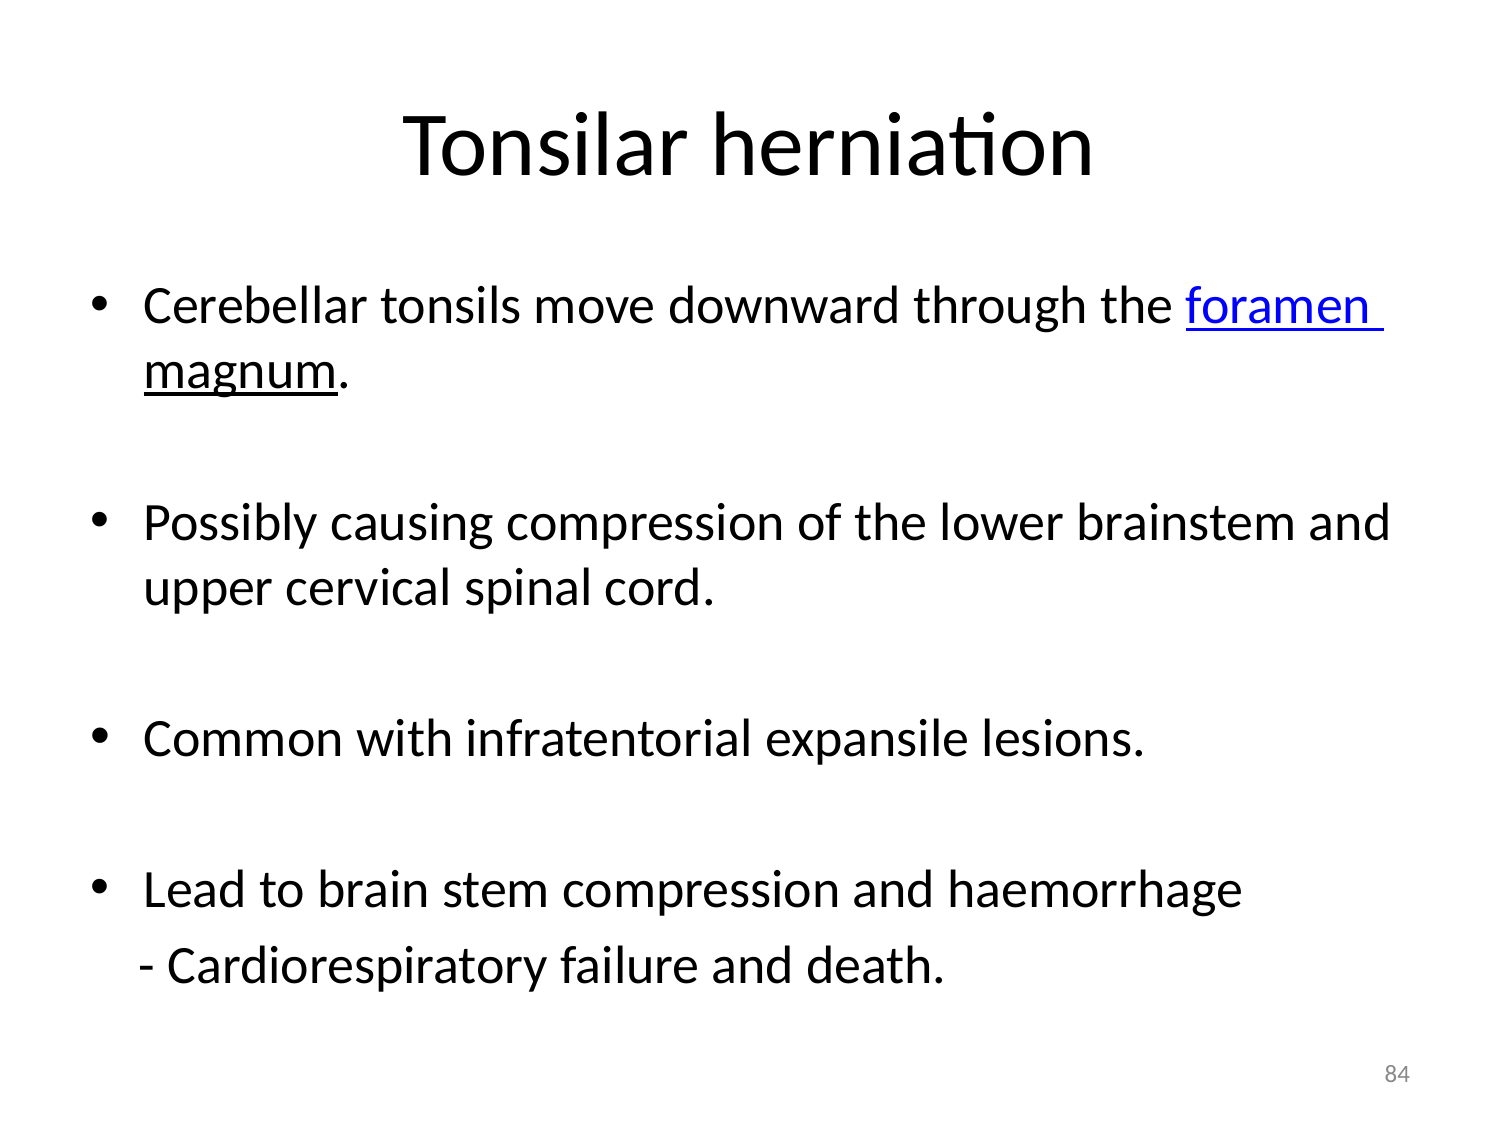

# Tonsilar herniation
Cerebellar tonsils move downward through the foramen magnum.

Possibly causing compression of the lower brainstem and upper cervical spinal cord.

Common with infratentorial expansile lesions.

Lead to brain stem compression and haemorrhage
    - Cardiorespiratory failure and death.

84